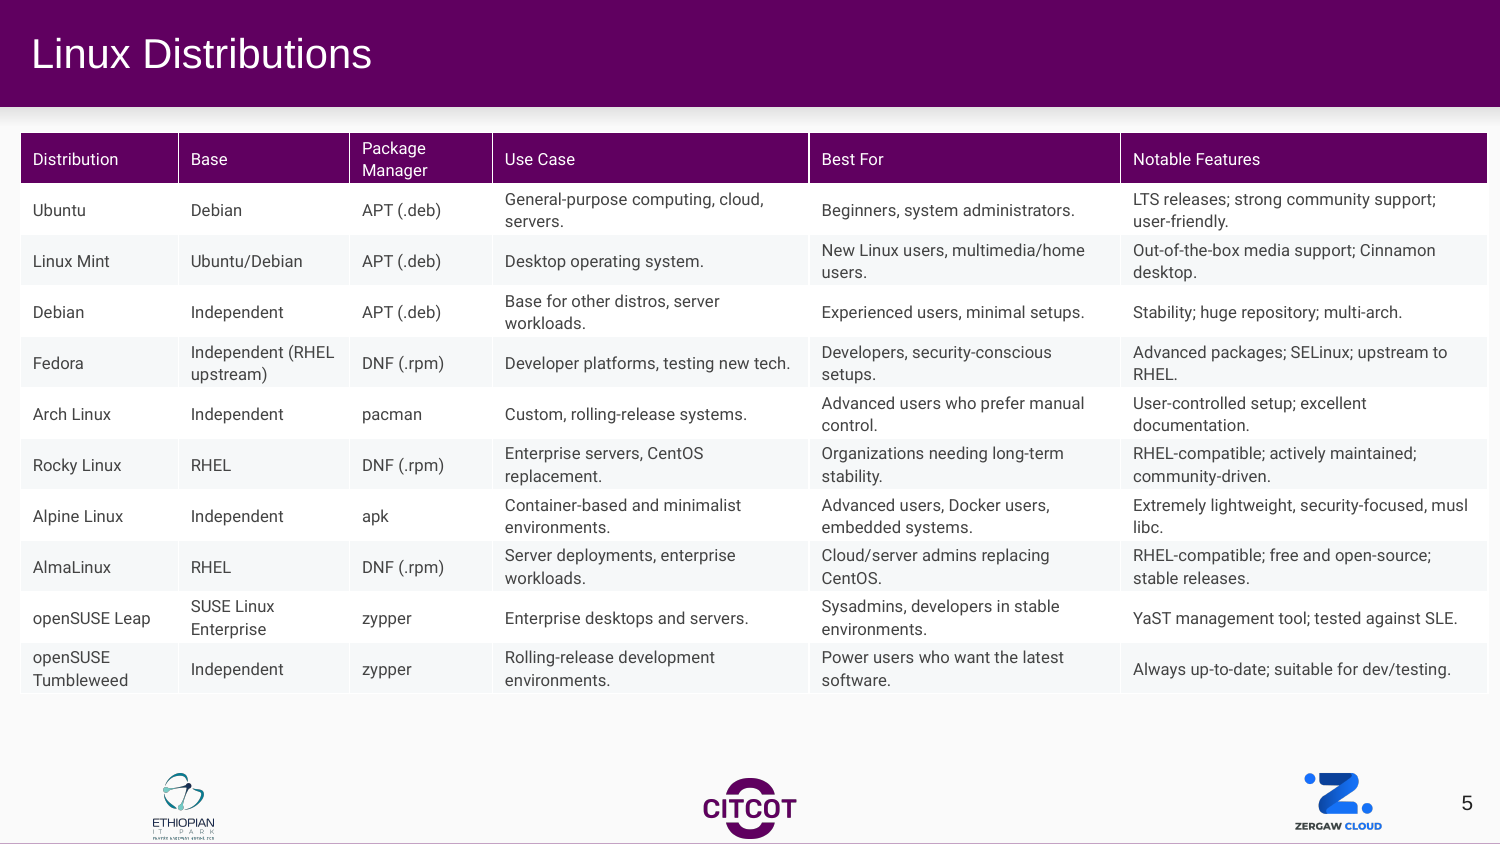

# Linux Distributions
| Distribution | Base | Package Manager | Use Case | Best For | Notable Features |
| --- | --- | --- | --- | --- | --- |
| Ubuntu | Debian | APT (.deb) | General-purpose computing, cloud, servers. | Beginners, system administrators. | LTS releases; strong community support; user-friendly. |
| Linux Mint | Ubuntu/Debian | APT (.deb) | Desktop operating system. | New Linux users, multimedia/home users. | Out-of-the-box media support; Cinnamon desktop. |
| Debian | Independent | APT (.deb) | Base for other distros, server workloads. | Experienced users, minimal setups. | Stability; huge repository; multi-arch. |
| Fedora | Independent (RHEL upstream) | DNF (.rpm) | Developer platforms, testing new tech. | Developers, security-conscious setups. | Advanced packages; SELinux; upstream to RHEL. |
| Arch Linux | Independent | pacman | Custom, rolling-release systems. | Advanced users who prefer manual control. | User-controlled setup; excellent documentation. |
| Rocky Linux | RHEL | DNF (.rpm) | Enterprise servers, CentOS replacement. | Organizations needing long-term stability. | RHEL-compatible; actively maintained; community-driven. |
| Alpine Linux | Independent | apk | Container-based and minimalist environments. | Advanced users, Docker users, embedded systems. | Extremely lightweight, security-focused, musl libc. |
| AlmaLinux | RHEL | DNF (.rpm) | Server deployments, enterprise workloads. | Cloud/server admins replacing CentOS. | RHEL-compatible; free and open-source; stable releases. |
| openSUSE Leap | SUSE Linux Enterprise | zypper | Enterprise desktops and servers. | Sysadmins, developers in stable environments. | YaST management tool; tested against SLE. |
| openSUSE Tumbleweed | Independent | zypper | Rolling-release development environments. | Power users who want the latest software. | Always up-to-date; suitable for dev/testing. |
5